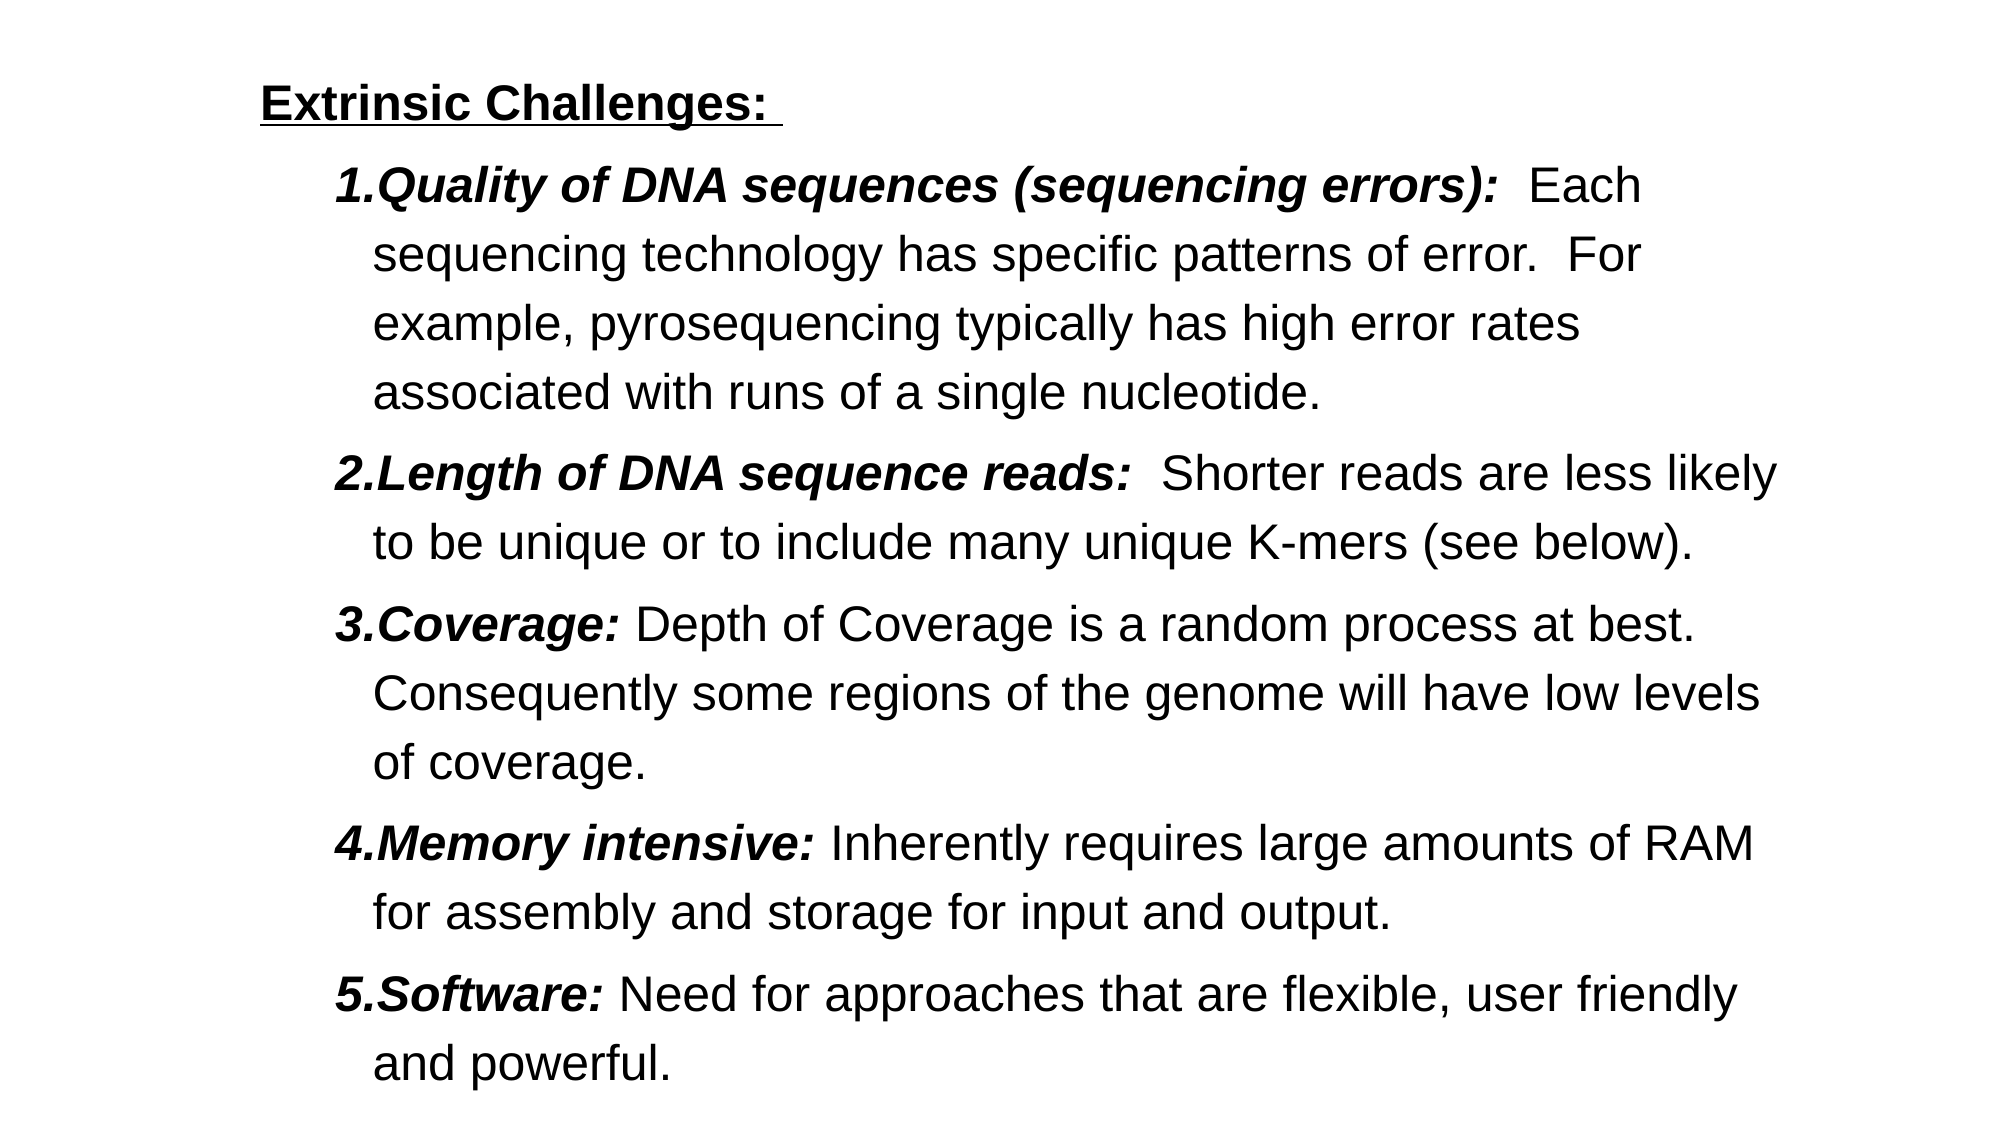

Extrinsic Challenges:
Quality of DNA sequences (sequencing errors):  Each sequencing technology has specific patterns of error.  For example, pyrosequencing typically has high error rates associated with runs of a single nucleotide.
Length of DNA sequence reads:  Shorter reads are less likely to be unique or to include many unique K-mers (see below).
Coverage: Depth of Coverage is a random process at best.  Consequently some regions of the genome will have low levels of coverage.
Memory intensive: Inherently requires large amounts of RAM for assembly and storage for input and output.
Software: Need for approaches that are flexible, user friendly and powerful.